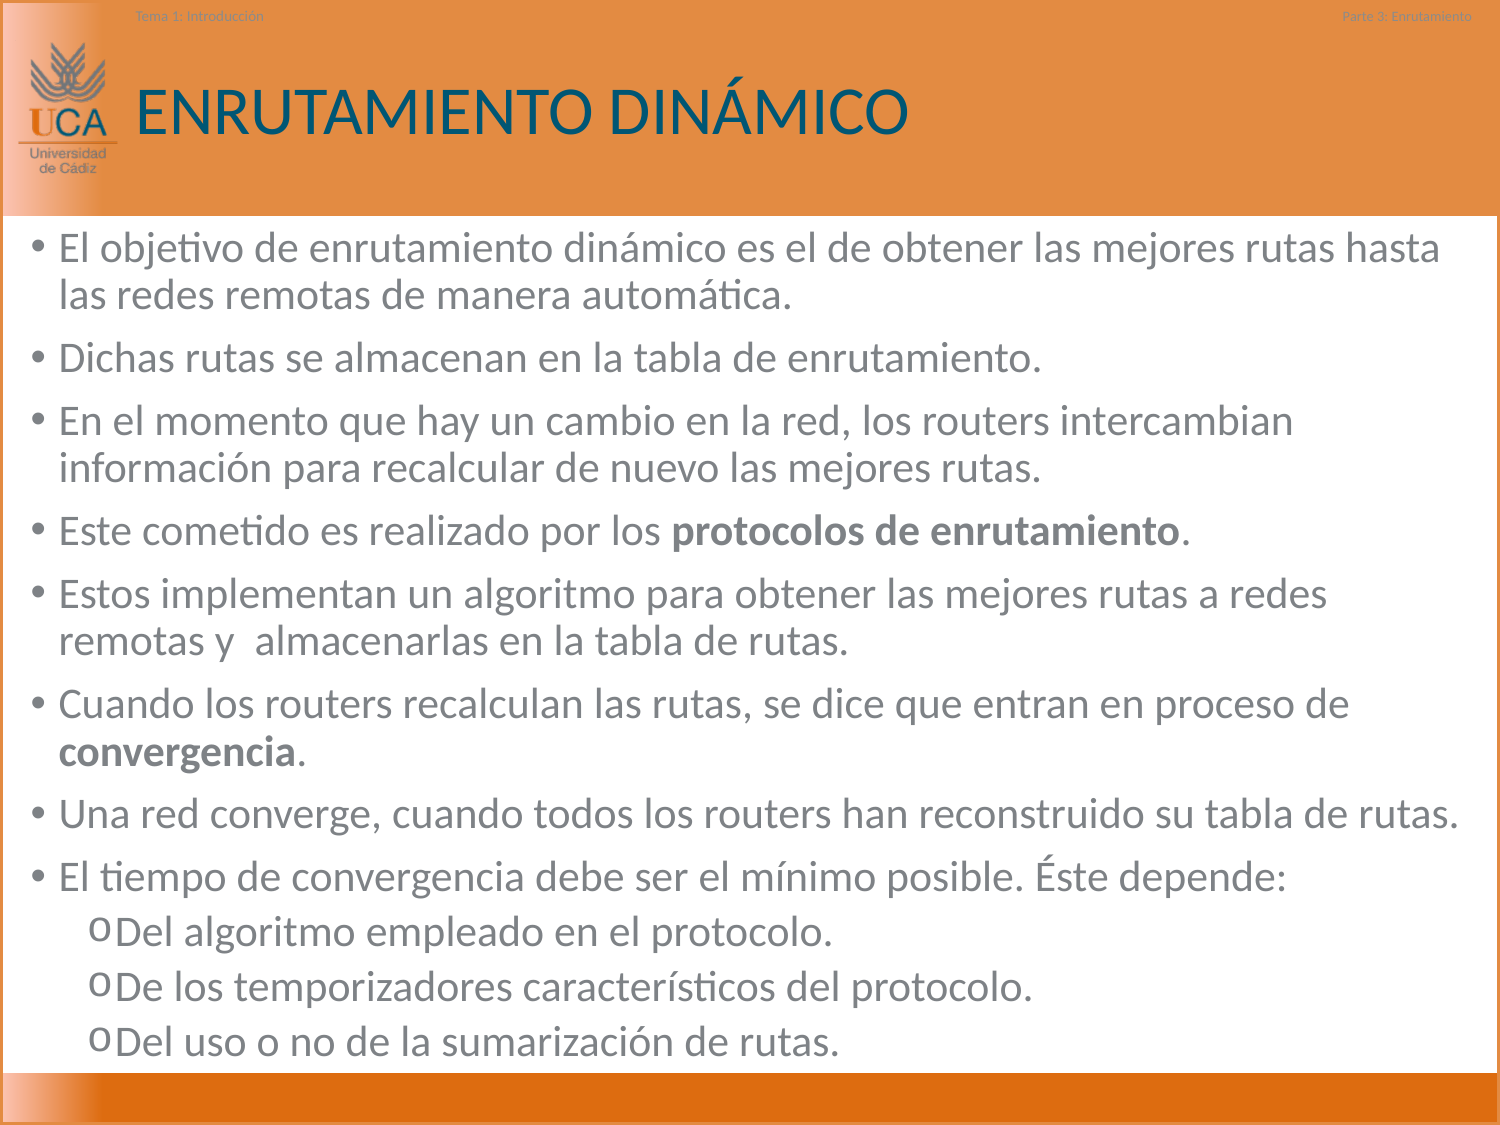

Tema 1: Introducción

Parte 3: Enrutamiento
# ENRUTAMIENTO DINÁMICO
El objetivo de enrutamiento dinámico es el de obtener las mejores rutas hasta las redes remotas de manera automática.
Dichas rutas se almacenan en la tabla de enrutamiento.
En el momento que hay un cambio en la red, los routers intercambian información para recalcular de nuevo las mejores rutas.
Este cometido es realizado por los protocolos de enrutamiento.
Estos implementan un algoritmo para obtener las mejores rutas a redes remotas y  almacenarlas en la tabla de rutas.
Cuando los routers recalculan las rutas, se dice que entran en proceso de convergencia.
Una red converge, cuando todos los routers han reconstruido su tabla de rutas.
El tiempo de convergencia debe ser el mínimo posible. Éste depende:
Del algoritmo empleado en el protocolo.
De los temporizadores característicos del protocolo.
Del uso o no de la sumarización de rutas.